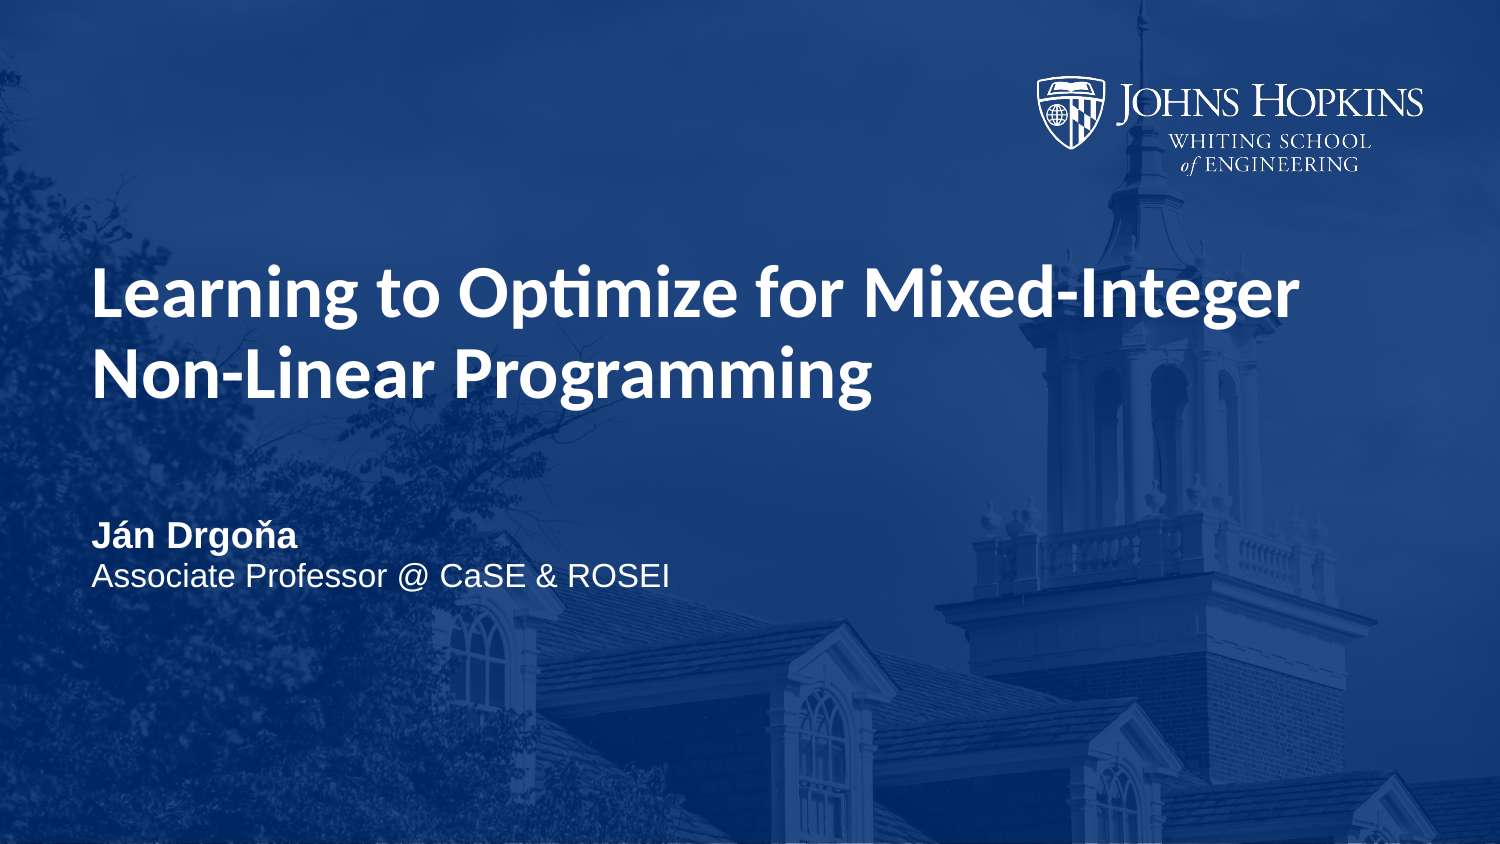

# Learning to Optimize for Mixed-Integer Non-Linear Programming
Ján Drgoňa
Associate Professor @ CaSE & ROSEI